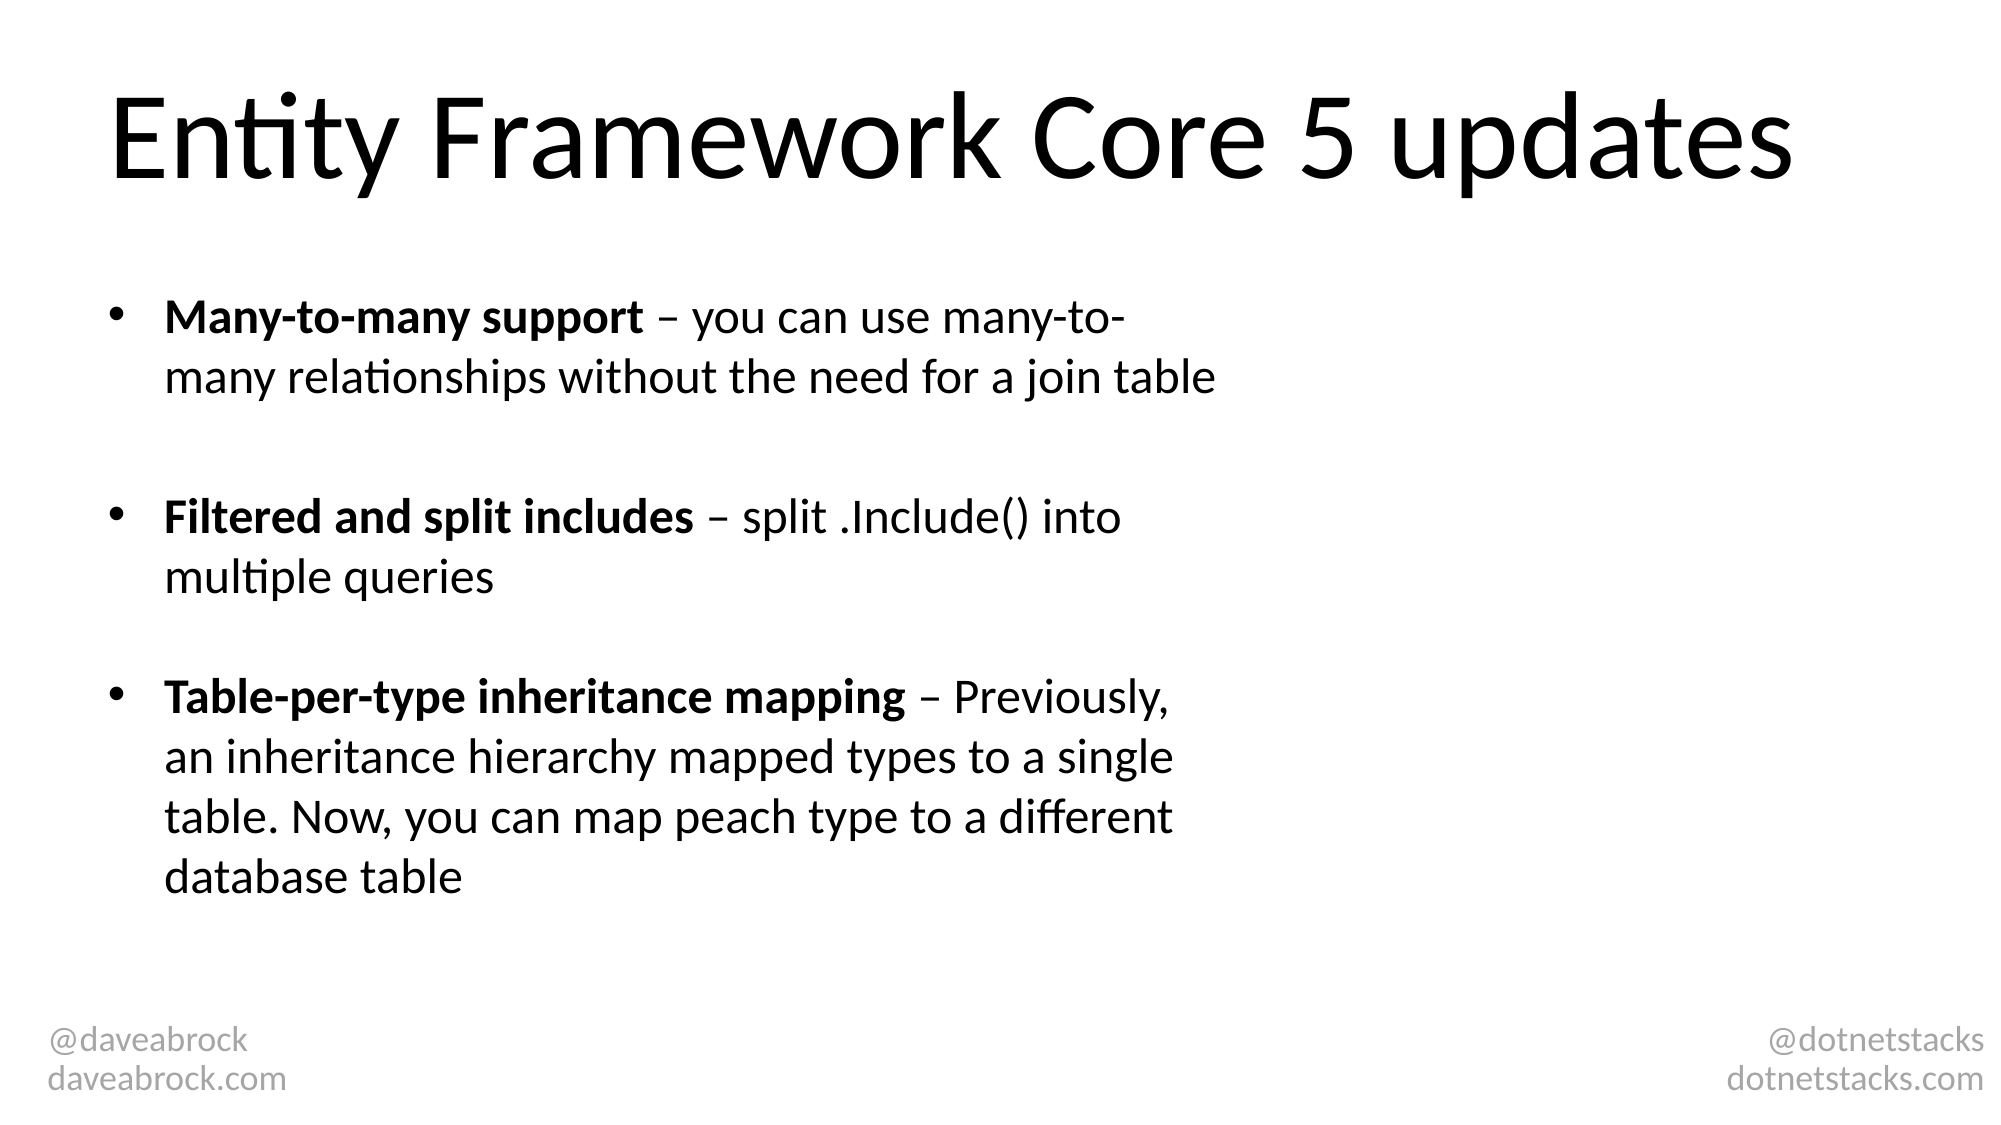

# Entity Framework Core 5 updates
Many-to-many support – you can use many-to-many relationships without the need for a join table

Filtered and split includes – split .Include() into multiple queries

Table-per-type inheritance mapping – Previously, an inheritance hierarchy mapped types to a single table. Now, you can map peach type to a different database table

@daveabrock
daveabrock.com
@dotnetstacks
dotnetstacks.com